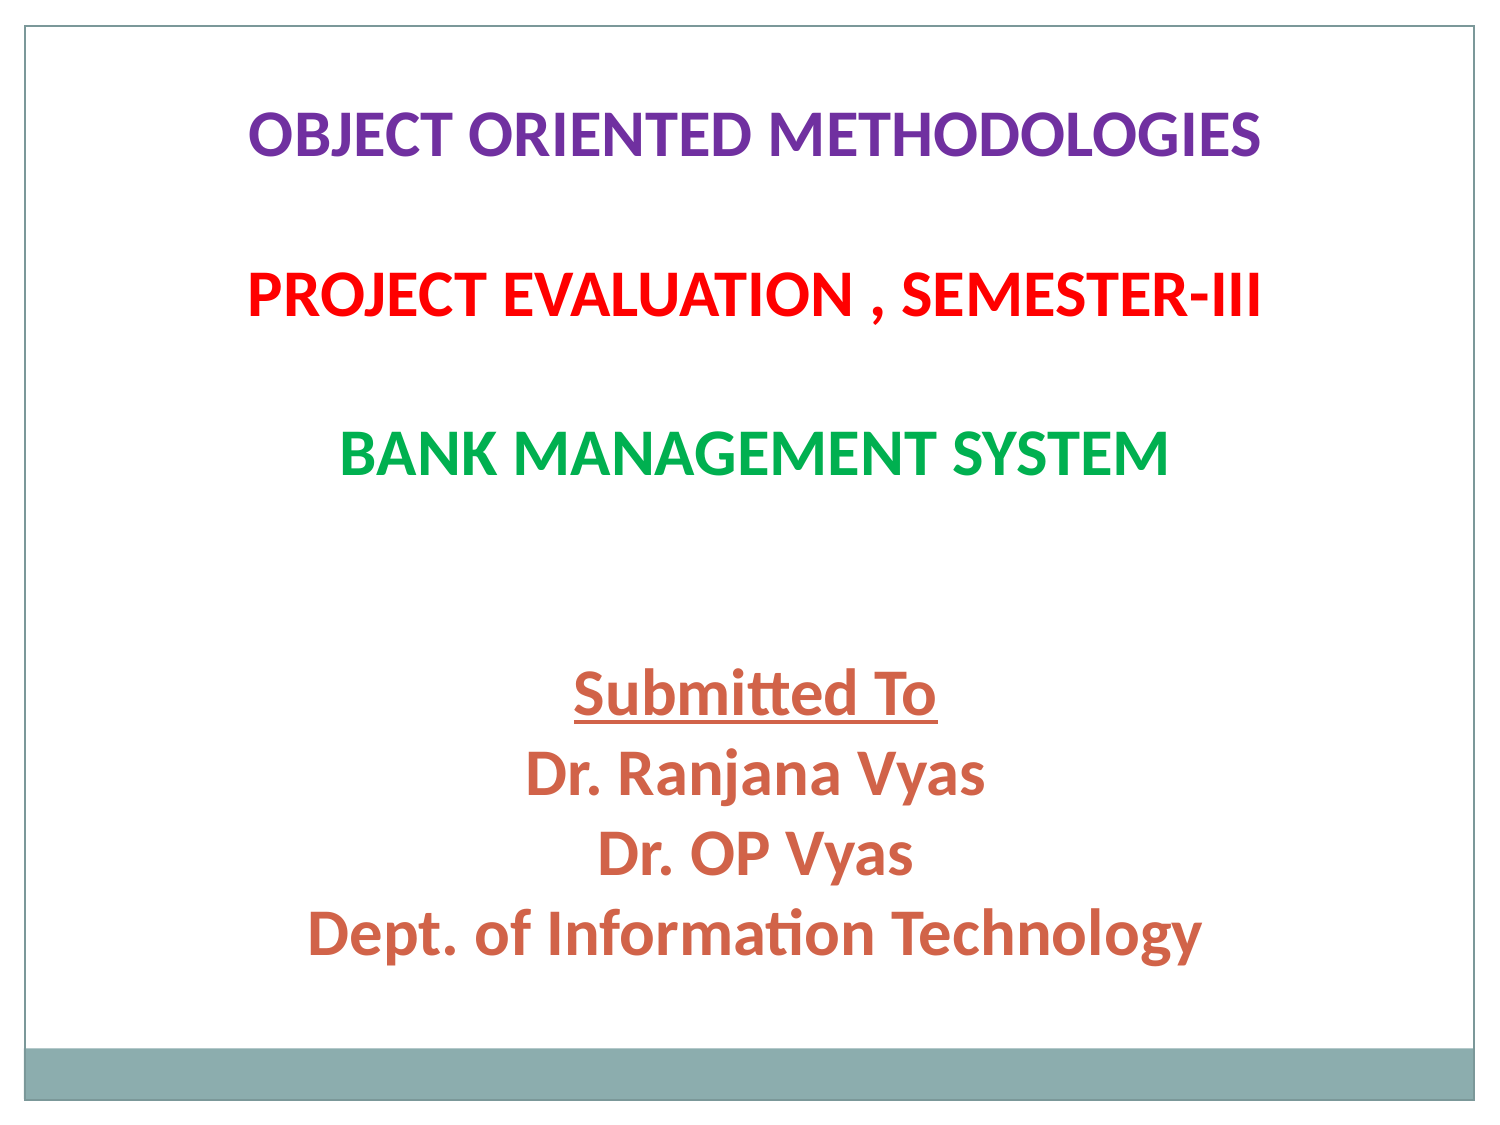

OBJECT ORIENTED METHODOLOGIES

PROJECT EVALUATION , SEMESTER-III

BANK MANAGEMENT SYSTEM

Submitted To
Dr. Ranjana Vyas
Dr. OP Vyas
Dept. of Information Technology